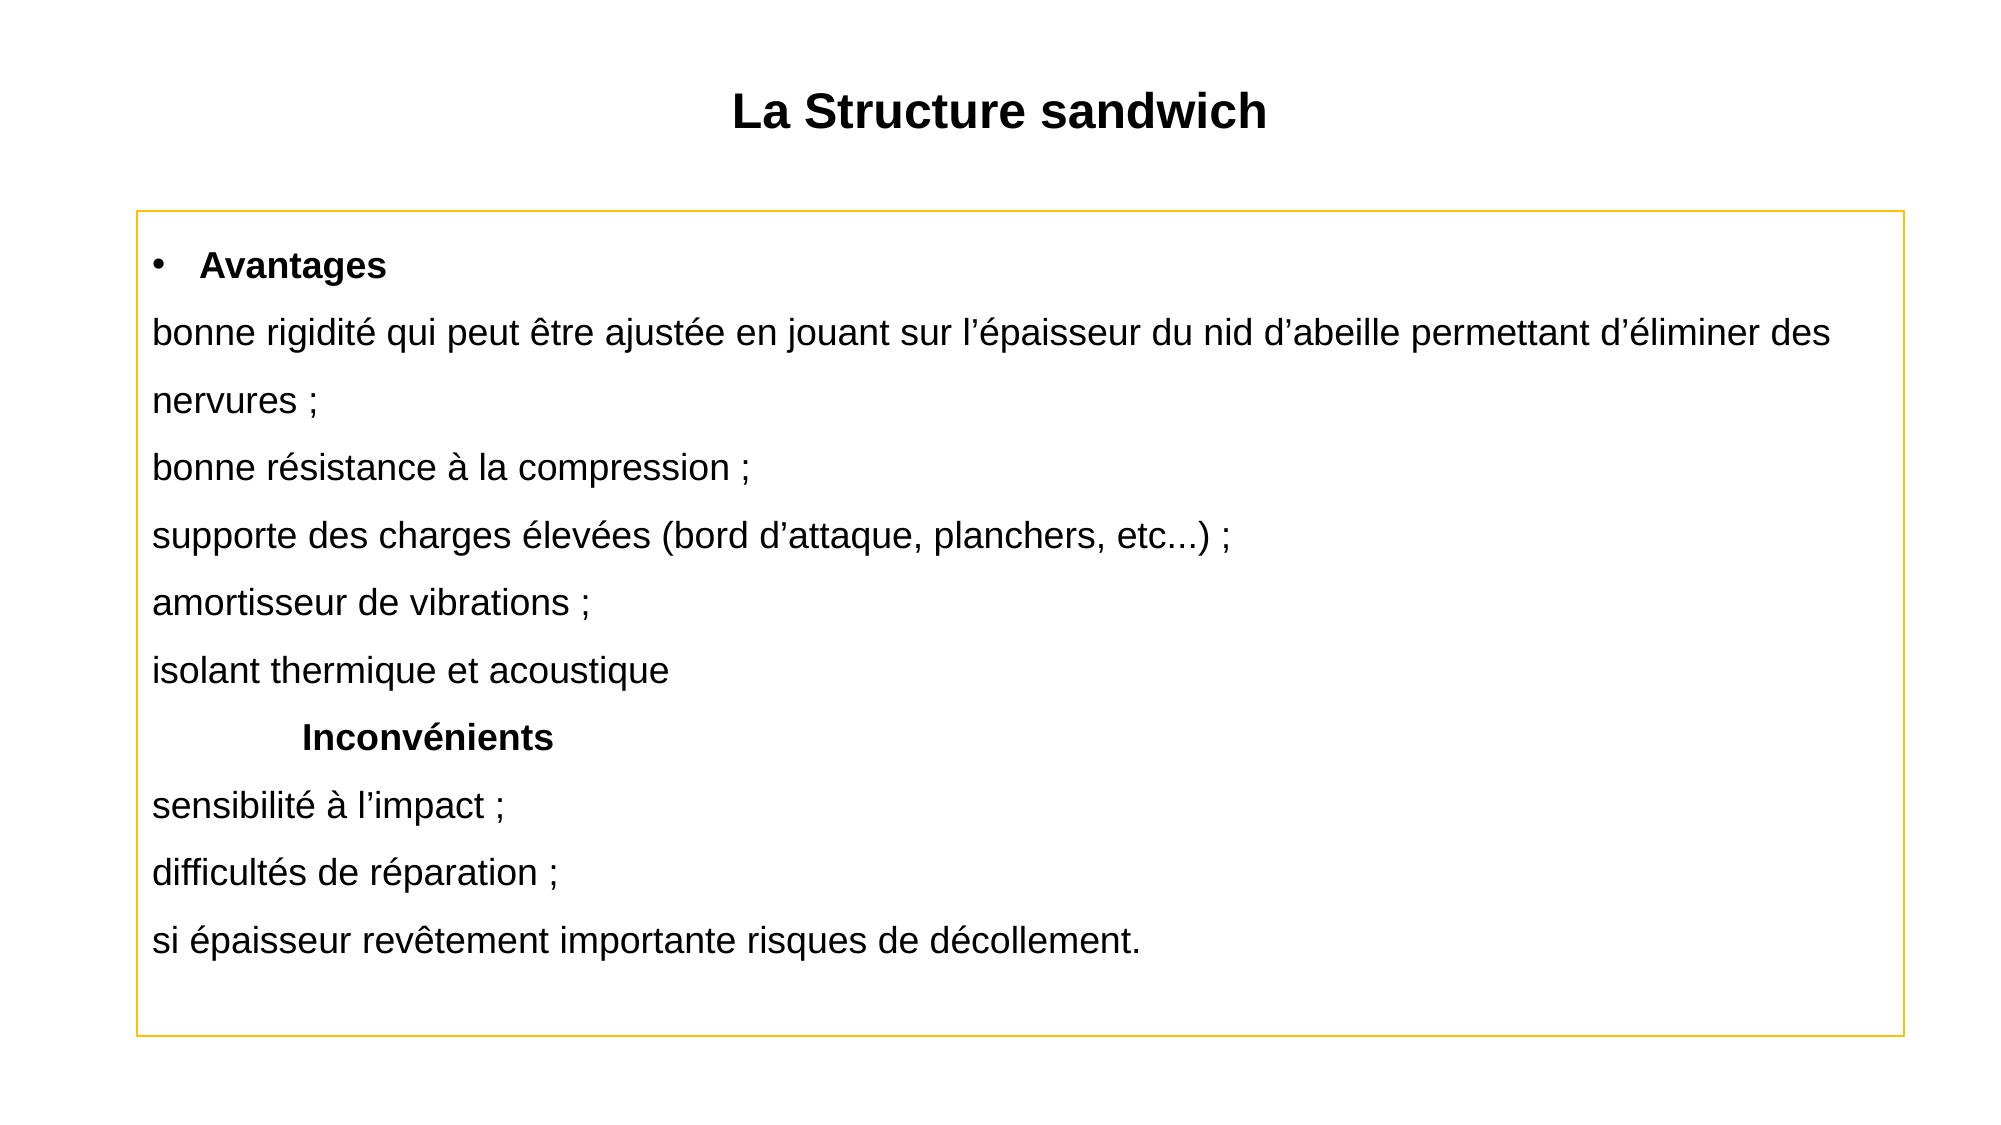

# La Structure sandwich
Avantages
bonne rigidité qui peut être ajustée en jouant sur l’épaisseur du nid d’abeille permettant d’éliminer des nervures ;
bonne résistance à la compression ;
supporte des charges élevées (bord d’attaque, planchers, etc...) ;
amortisseur de vibrations ;
isolant thermique et acoustique
Inconvénients
sensibilité à l’impact ;
difficultés de réparation ;
si épaisseur revêtement importante risques de décollement.